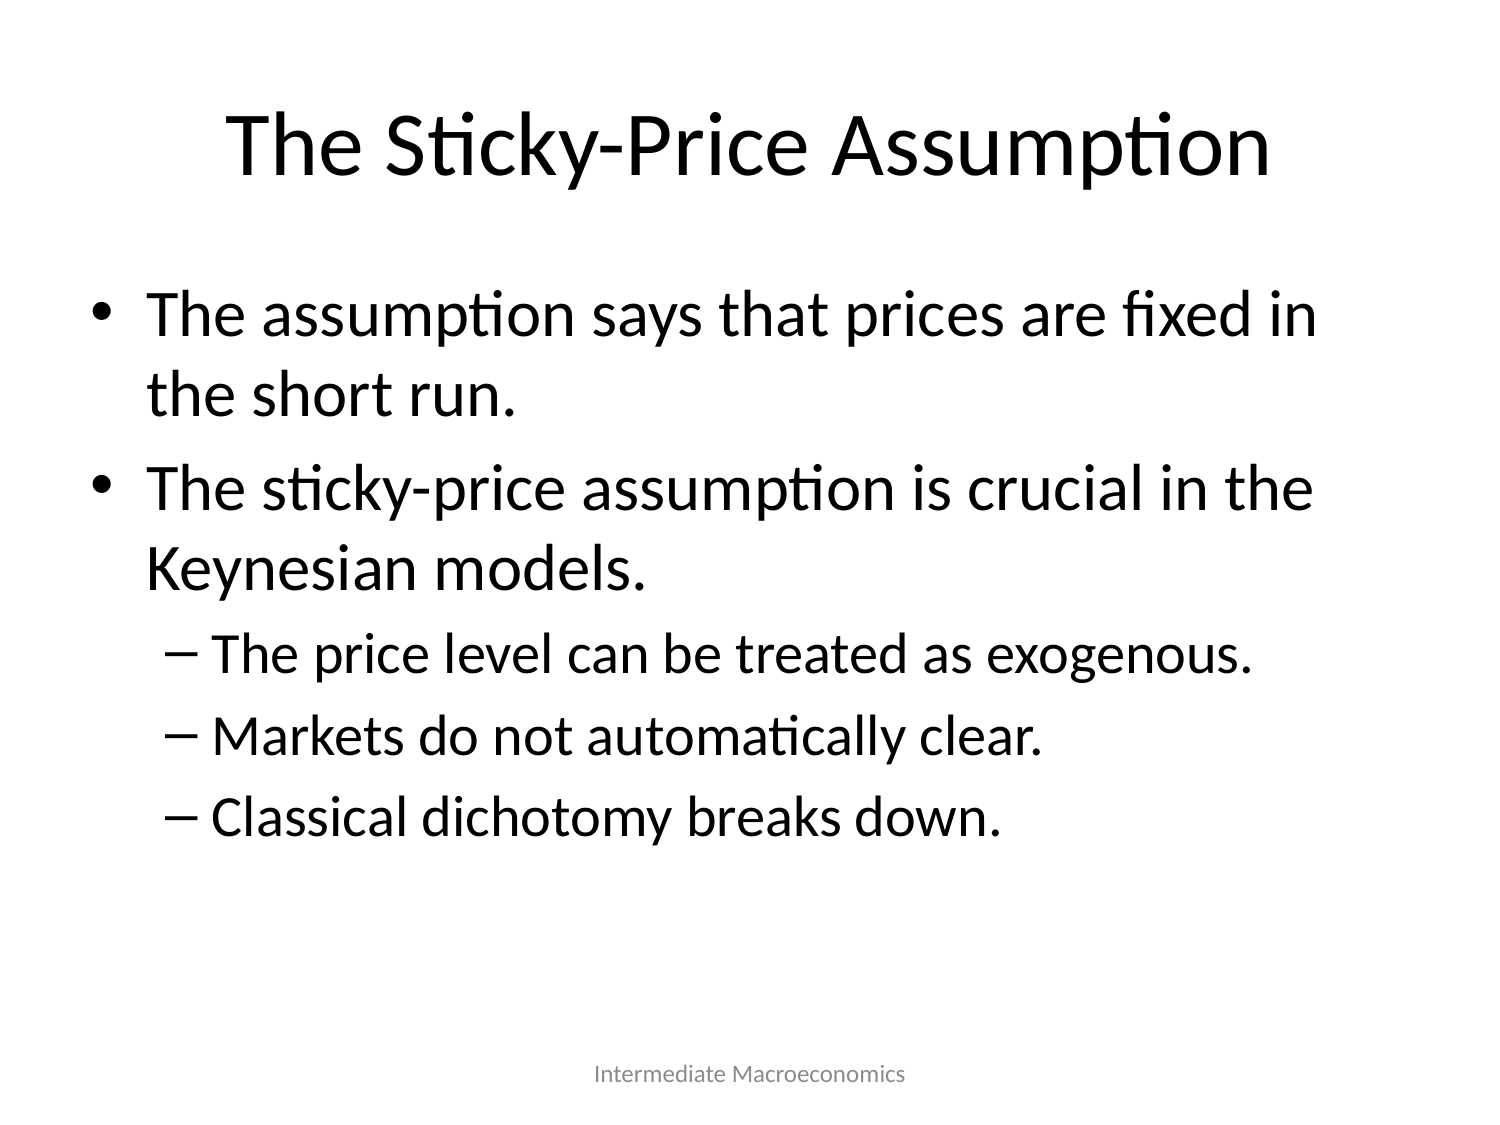

# The Sticky-Price Assumption
The assumption says that prices are fixed in the short run.
The sticky-price assumption is crucial in the Keynesian models.
The price level can be treated as exogenous.
Markets do not automatically clear.
Classical dichotomy breaks down.
Intermediate Macroeconomics